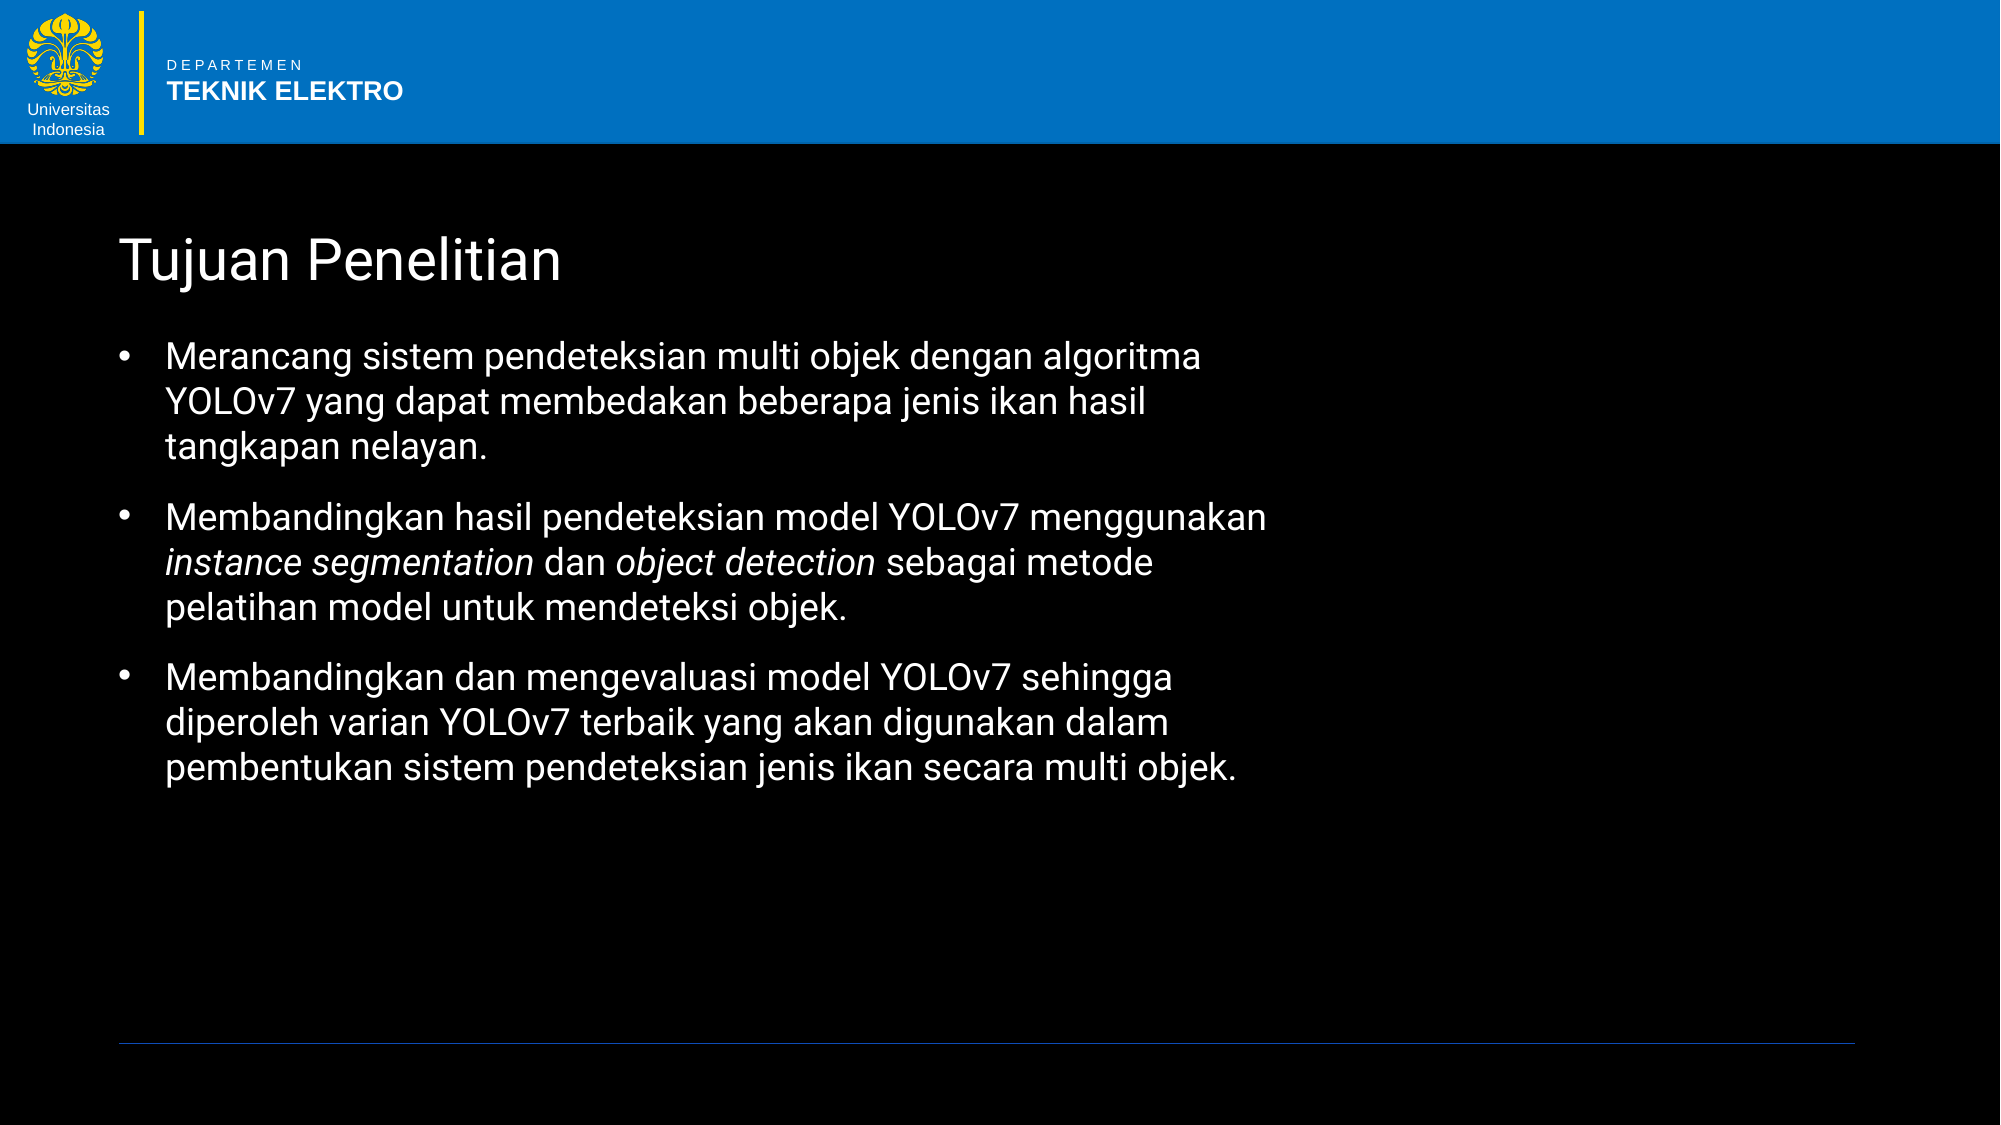

Tujuan Penelitian
Merancang sistem pendeteksian multi objek dengan algoritma YOLOv7 yang dapat membedakan beberapa jenis ikan hasil tangkapan nelayan.
Membandingkan hasil pendeteksian model YOLOv7 menggunakan instance segmentation dan object detection sebagai metode pelatihan model untuk mendeteksi objek.
Membandingkan dan mengevaluasi model YOLOv7 sehingga diperoleh varian YOLOv7 terbaik yang akan digunakan dalam pembentukan sistem pendeteksian jenis ikan secara multi objek.